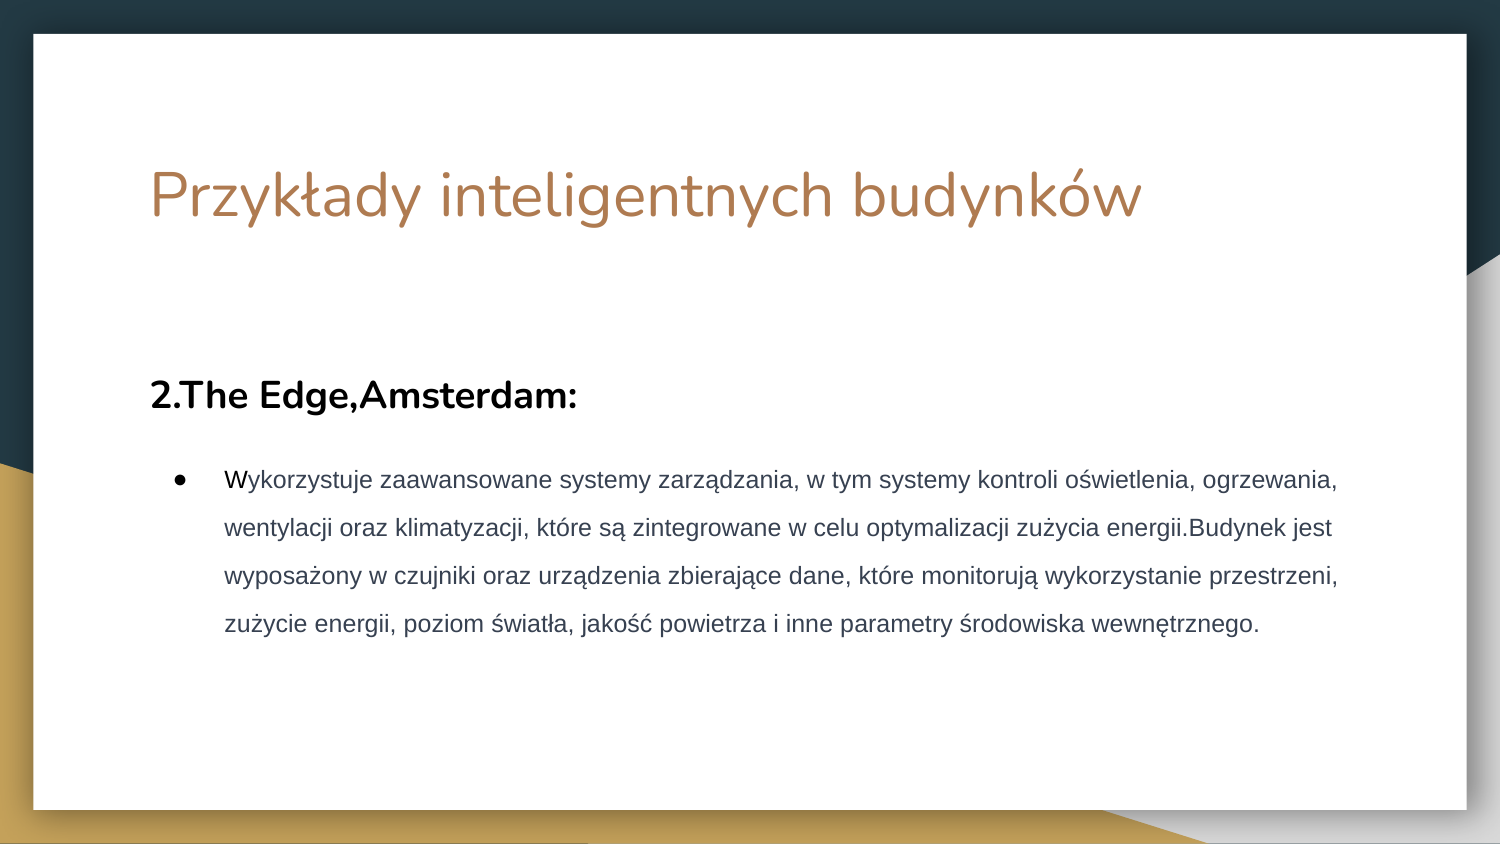

# Przykłady inteligentnych budynków
2.The Edge,Amsterdam:
Wykorzystuje zaawansowane systemy zarządzania, w tym systemy kontroli oświetlenia, ogrzewania, wentylacji oraz klimatyzacji, które są zintegrowane w celu optymalizacji zużycia energii.Budynek jest wyposażony w czujniki oraz urządzenia zbierające dane, które monitorują wykorzystanie przestrzeni, zużycie energii, poziom światła, jakość powietrza i inne parametry środowiska wewnętrznego.